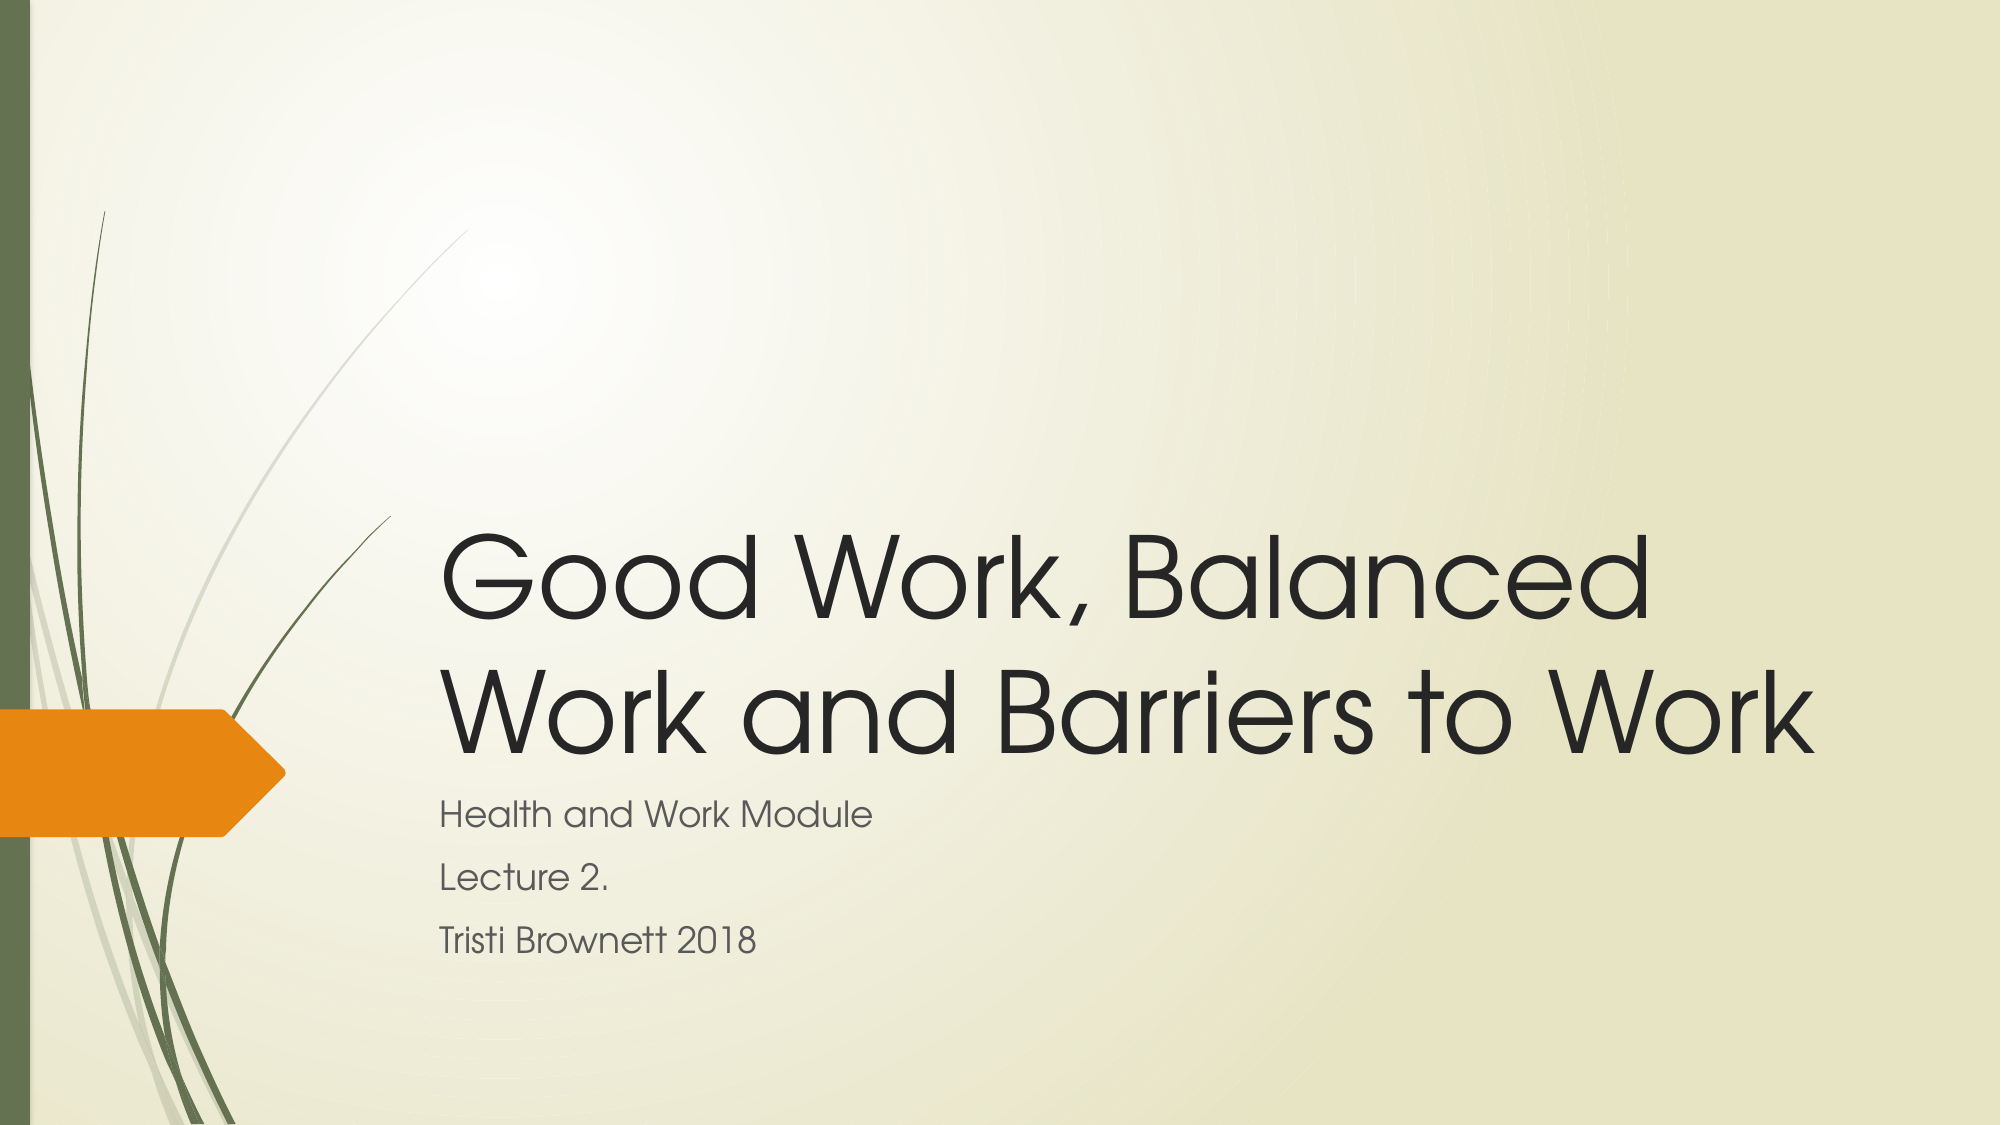

# Good Work, Balanced Work and Barriers to Work
Health and Work Module
Lecture 2.
Tristi Brownett 2018